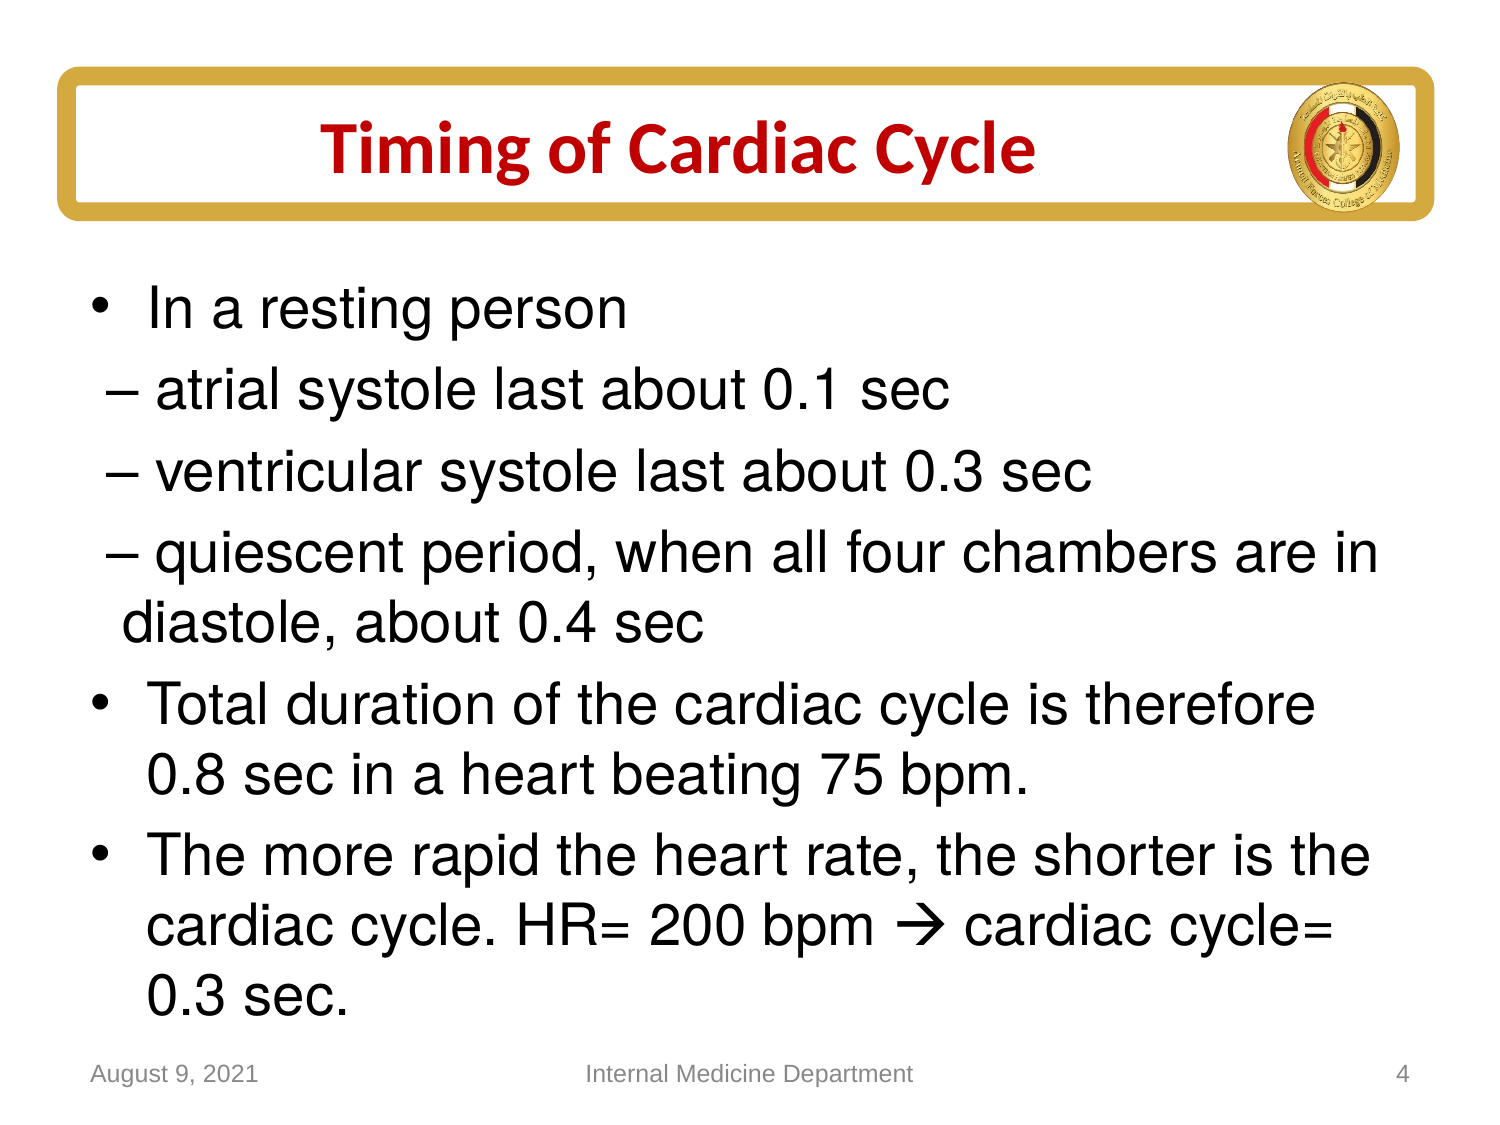

# Timing of Cardiac Cycle
In a resting person
 – atrial systole last about 0.1 sec
 – ventricular systole last about 0.3 sec
 – quiescent period, when all four chambers are in    diastole, about 0.4 sec
Total duration of the cardiac cycle is therefore 0.8 sec in a heart beating 75 bpm.
The more rapid the heart rate, the shorter is the cardiac cycle. HR= 200 bpm 🡪 cardiac cycle= 0.3 sec.
August 9, 2021
Internal Medicine Department
4